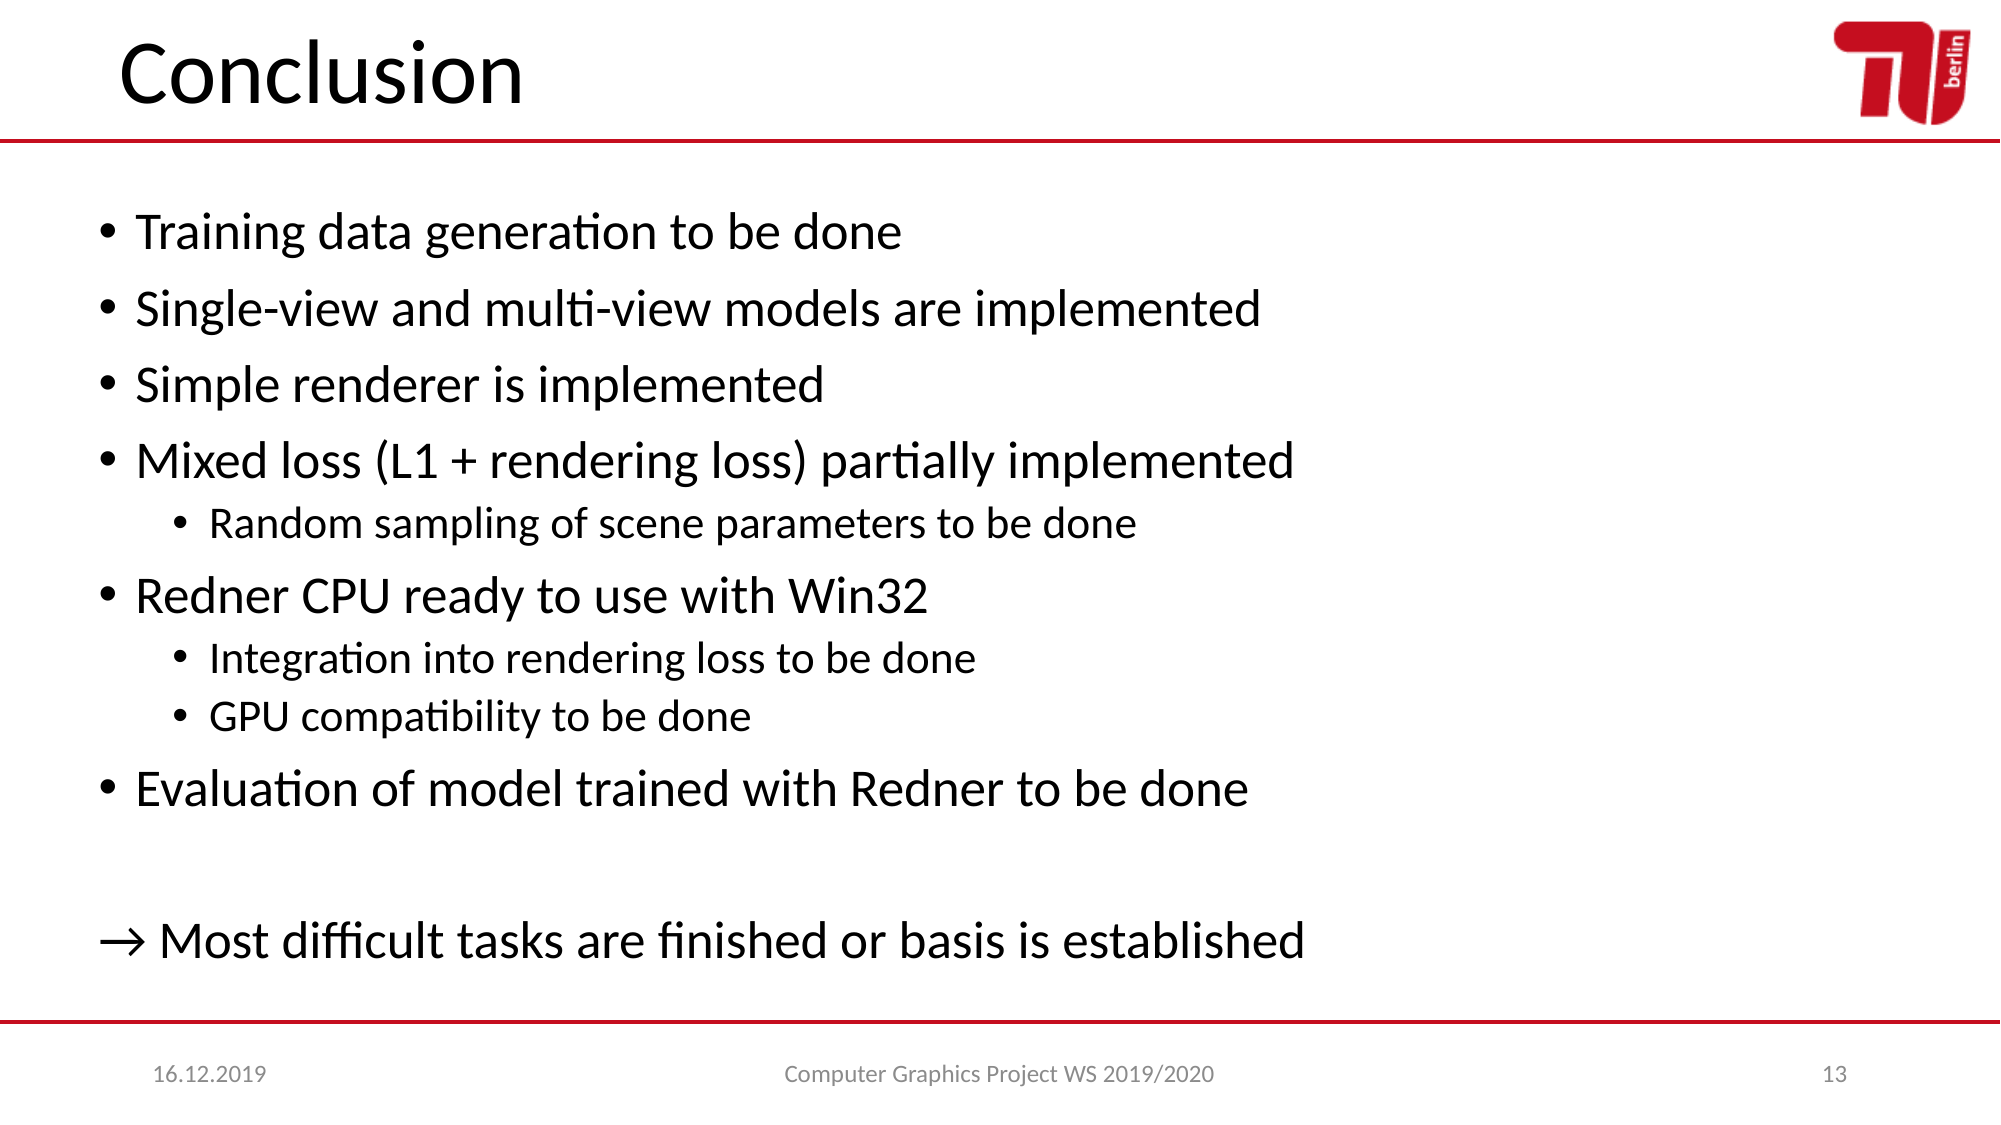

# Conclusion
Training data generation to be done
Single-view and multi-view models are implemented
Simple renderer is implemented
Mixed loss (L1 + rendering loss) partially implemented
Random sampling of scene parameters to be done
Redner CPU ready to use with Win32
Integration into rendering loss to be done
GPU compatibility to be done
Evaluation of model trained with Redner to be done

→ Most difficult tasks are finished or basis is established
16.12.2019
Computer Graphics Project WS 2019/2020
13